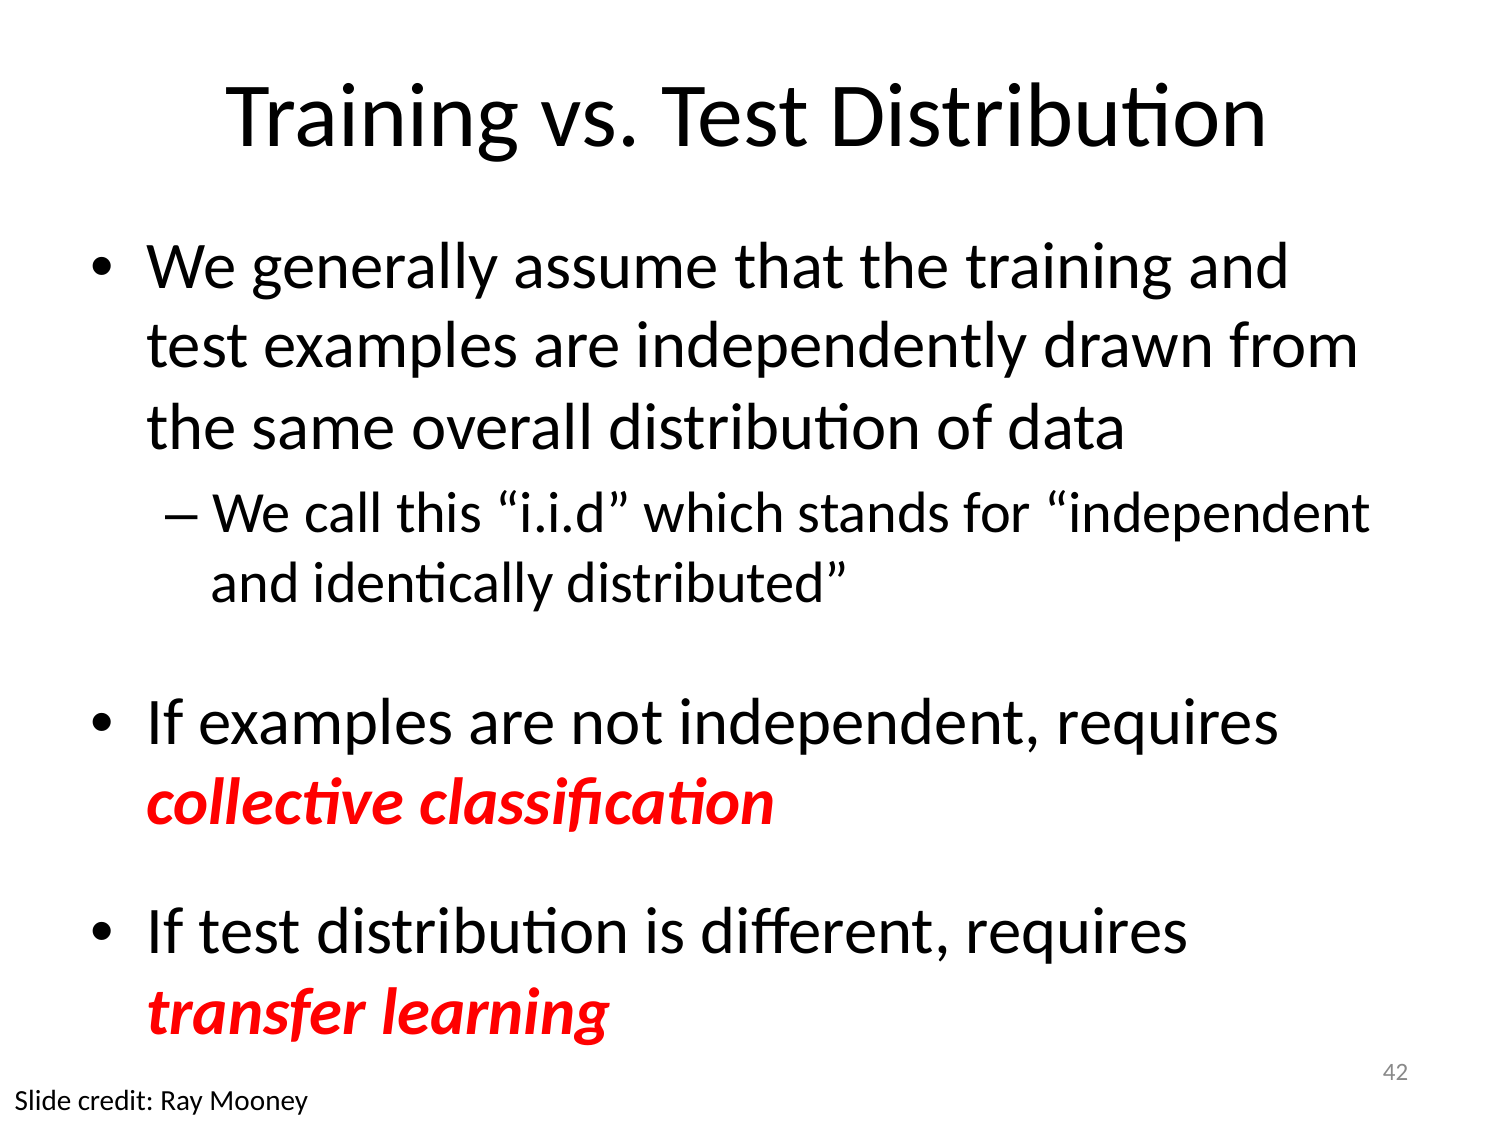

Training vs. Test Distribution

•  We generally assume that the training and
	test examples are independently drawn from
	the same overall distribution of data
		– We call this “i.i.d” which stands for “independent
			and identically distributed”

•  If examples are not independent, requires
	collective classification

•  If test distribution is different, requires
	transfer learning
42
Slide credit: Ray Mooney